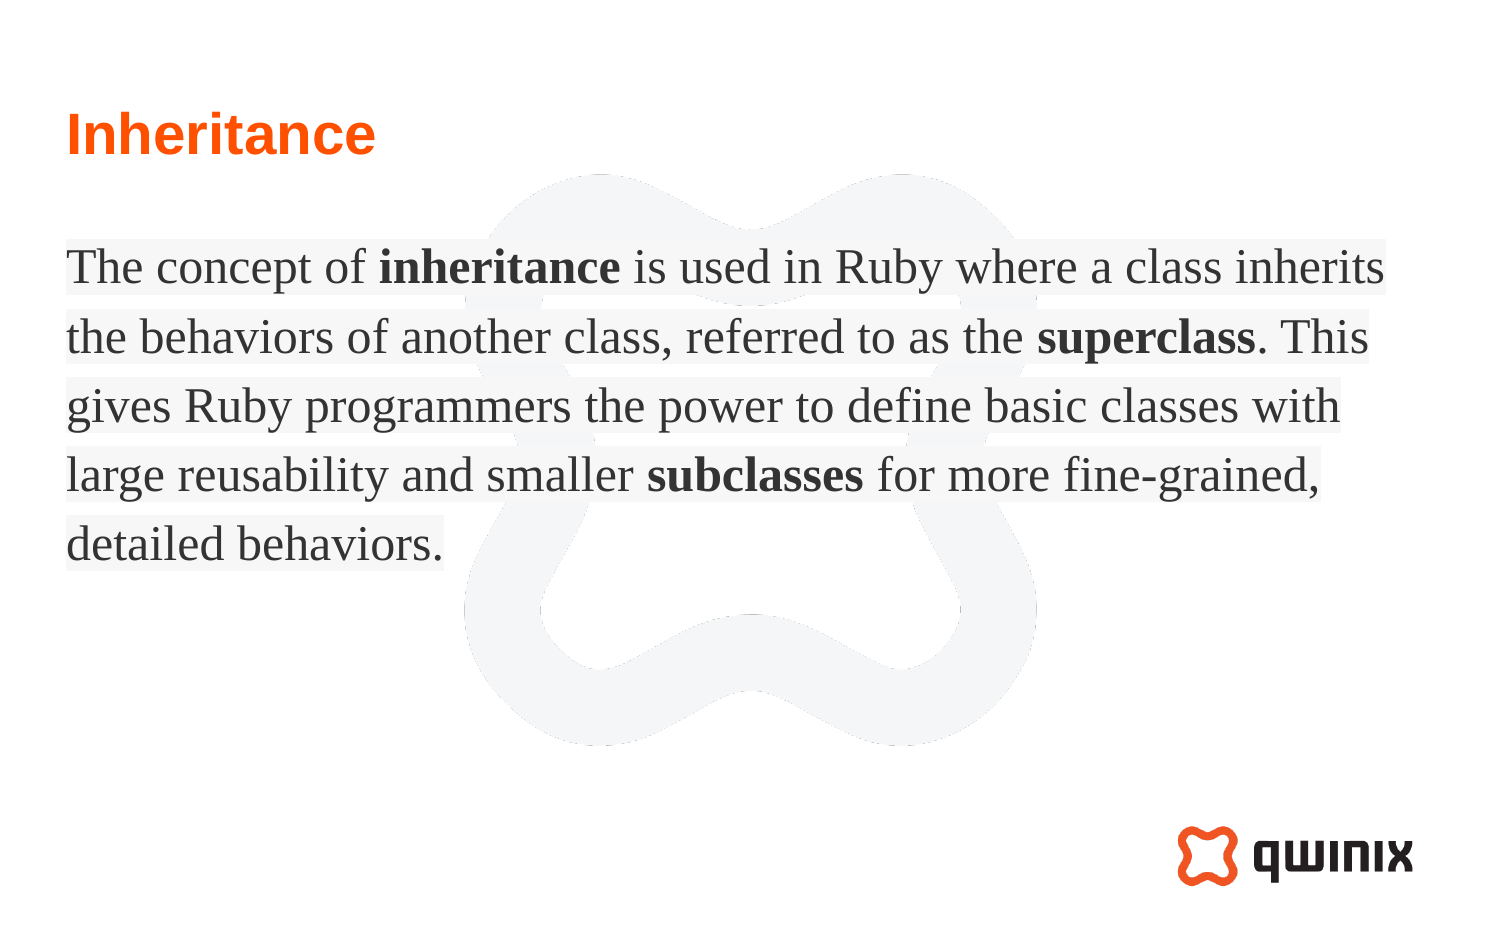

# Inheritance
The concept of inheritance is used in Ruby where a class inherits the behaviors of another class, referred to as the superclass. This gives Ruby programmers the power to define basic classes with large reusability and smaller subclasses for more fine-grained, detailed behaviors.